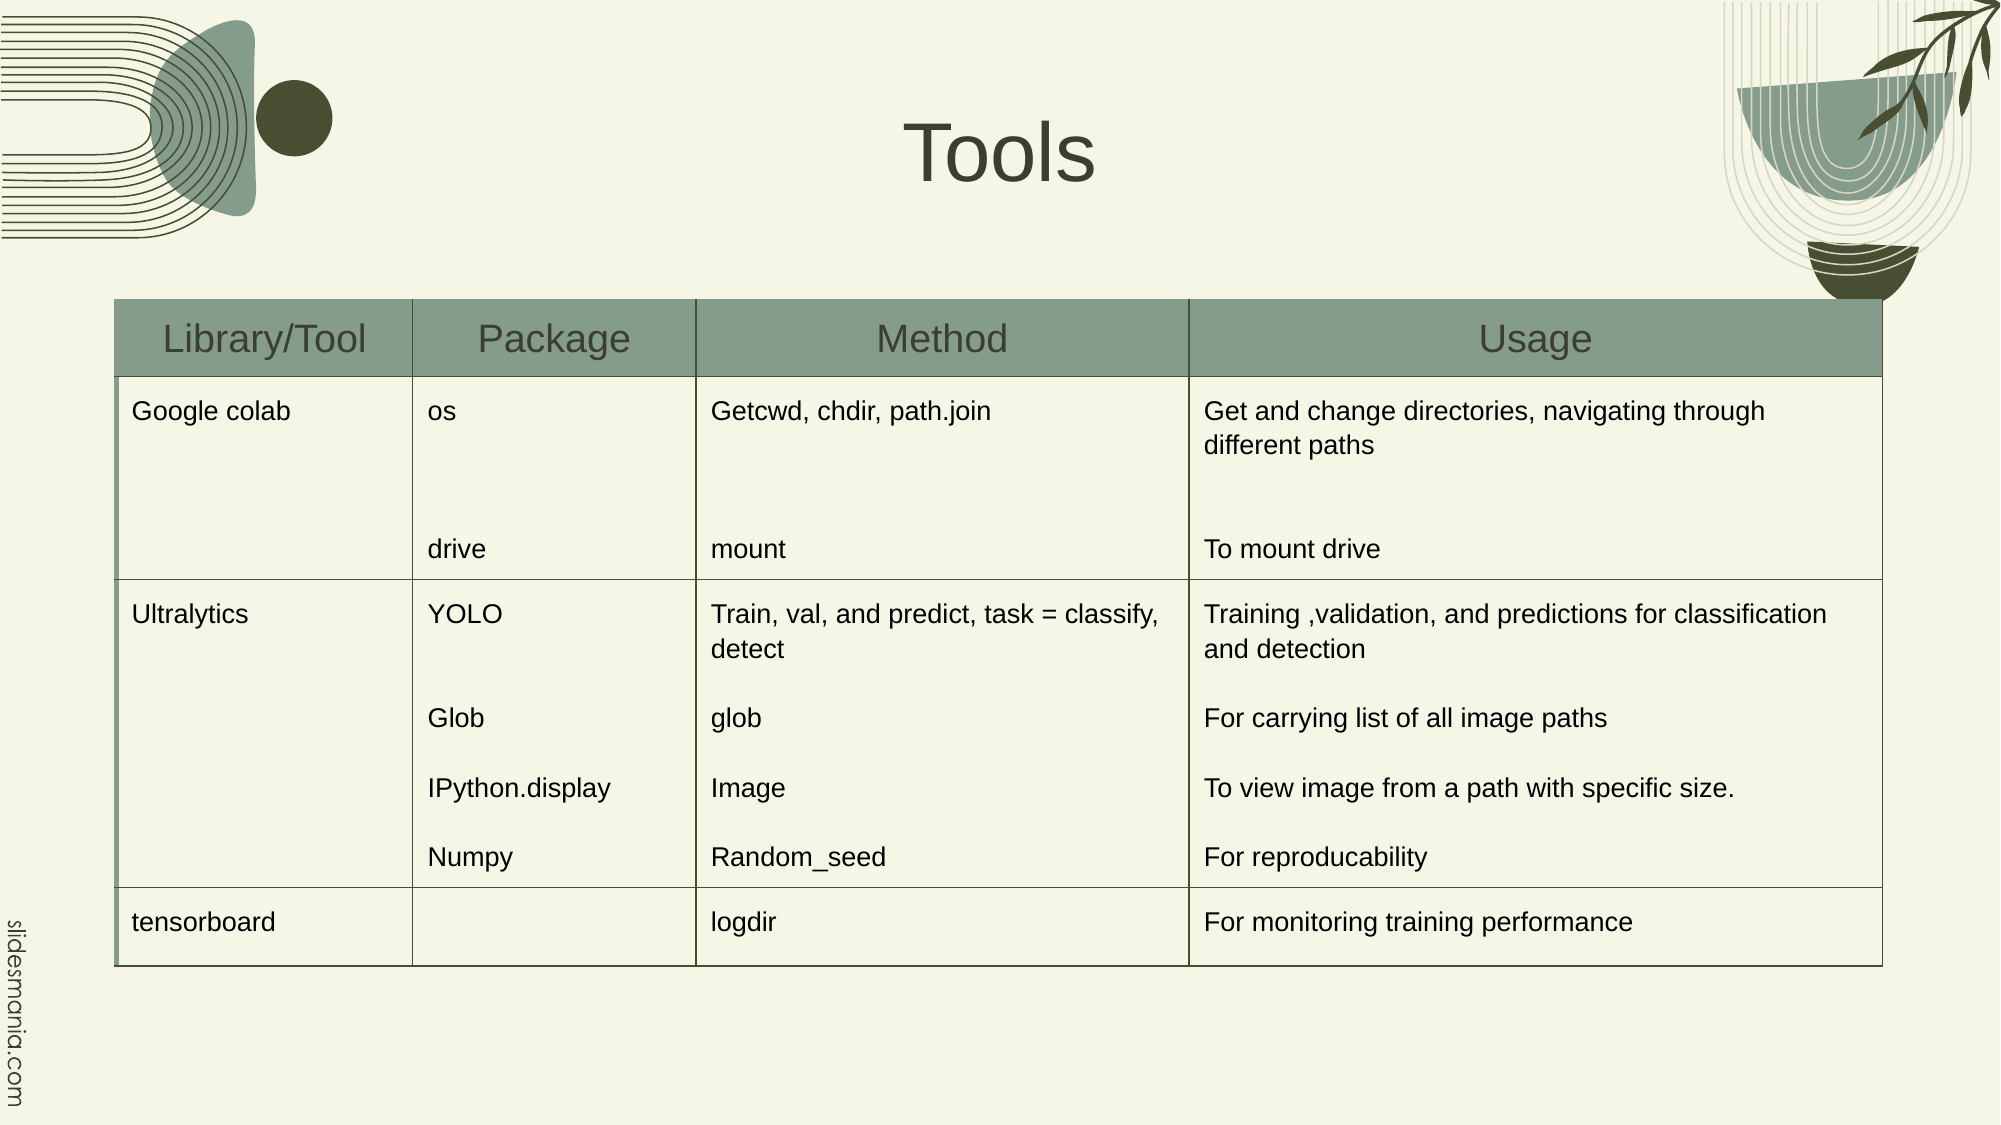

# Tools
| Library/Tool | Package | Method | Usage |
| --- | --- | --- | --- |
| Google colab | os drive | Getcwd, chdir, path.join mount | Get and change directories, navigating through different paths To mount drive |
| Ultralytics | YOLO Glob IPython.display Numpy | Train, val, and predict, task = classify, detect glob Image Random\_seed | Training ,validation, and predictions for classification and detection For carrying list of all image paths To view image from a path with specific size. For reproducability |
| tensorboard |  | logdir | For monitoring training performance |